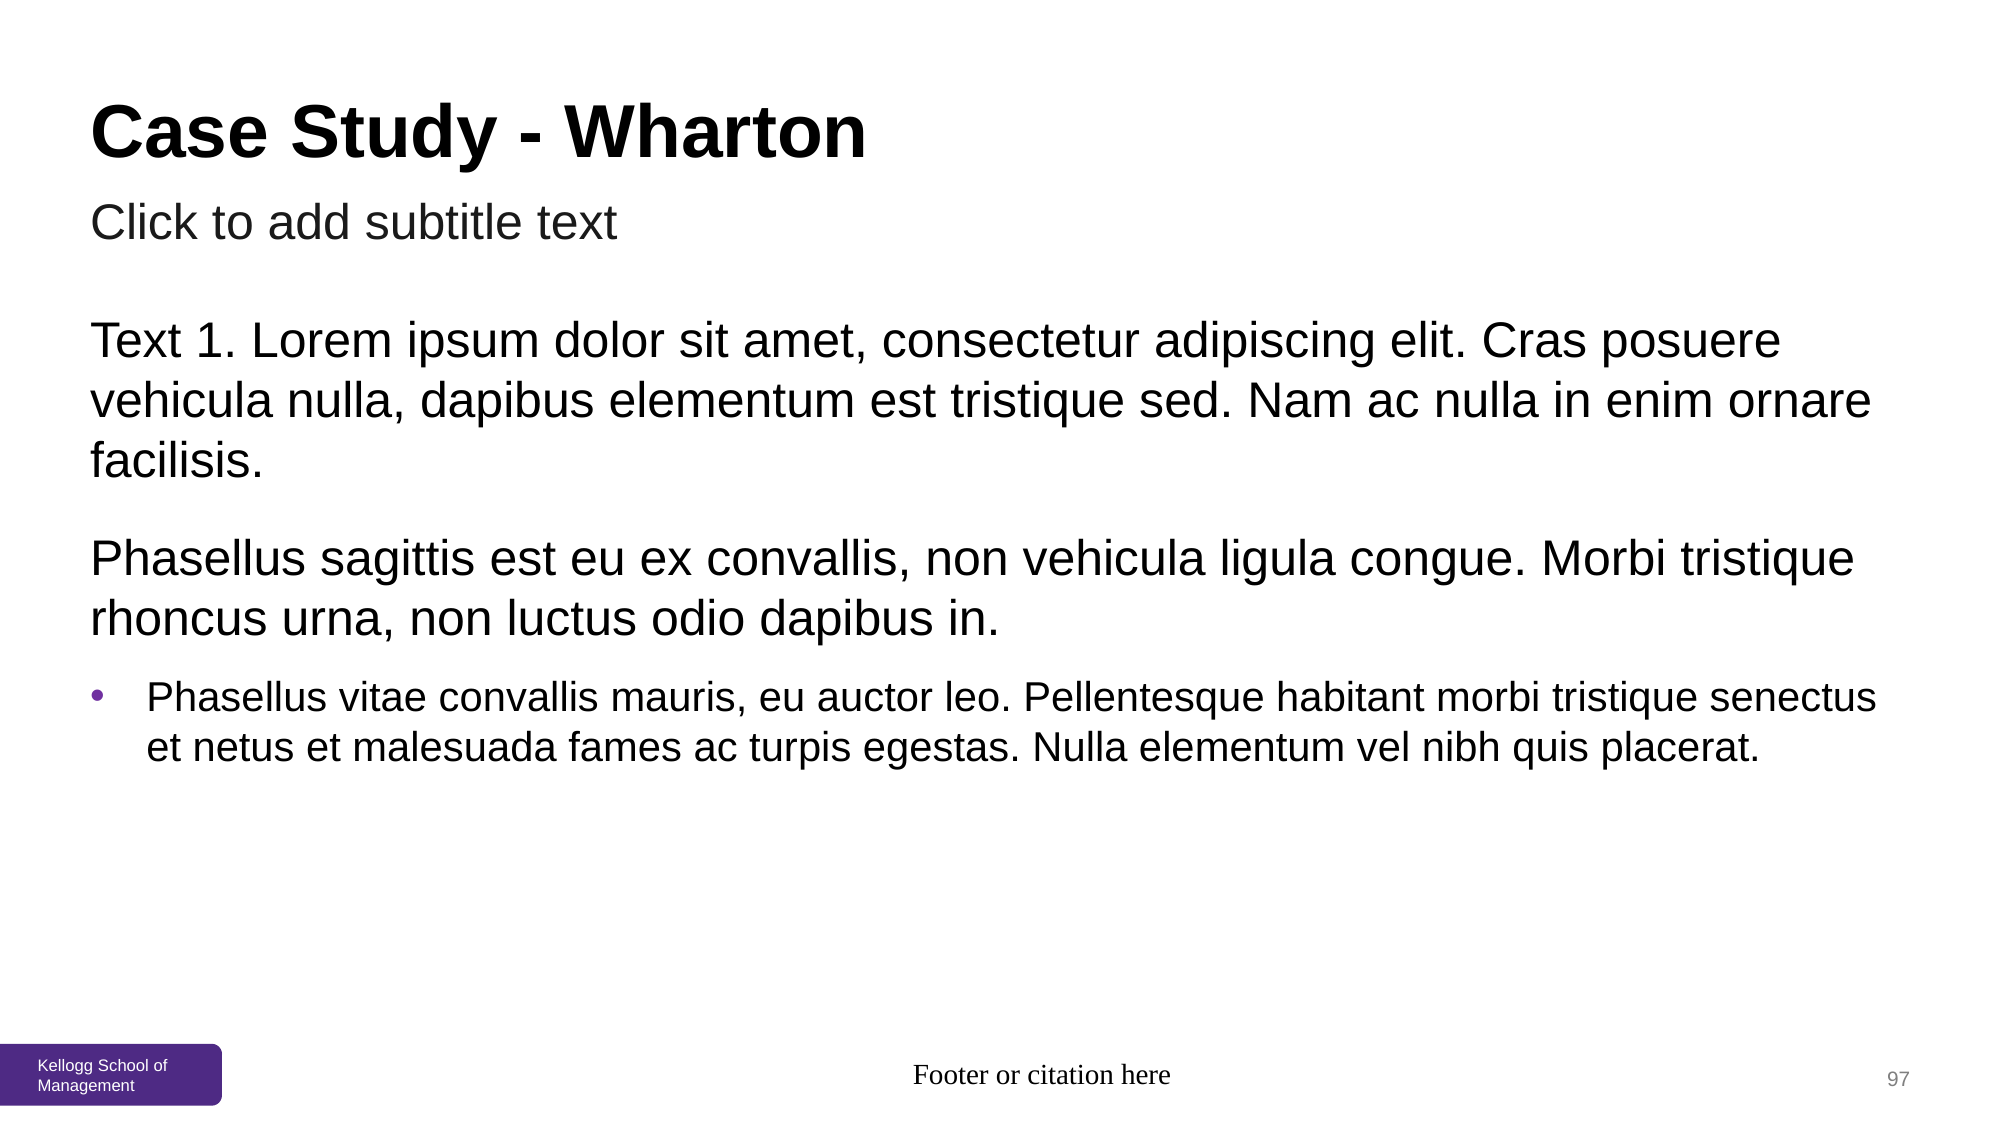

# Case Study - Wharton
Click to add subtitle text
Text 1. Lorem ipsum dolor sit amet, consectetur adipiscing elit. Cras posuere vehicula nulla, dapibus elementum est tristique sed. Nam ac nulla in enim ornare facilisis.
Phasellus sagittis est eu ex convallis, non vehicula ligula congue. Morbi tristique rhoncus urna, non luctus odio dapibus in.
Phasellus vitae convallis mauris, eu auctor leo. Pellentesque habitant morbi tristique senectus et netus et malesuada fames ac turpis egestas. Nulla elementum vel nibh quis placerat.

Footer or citation here
97